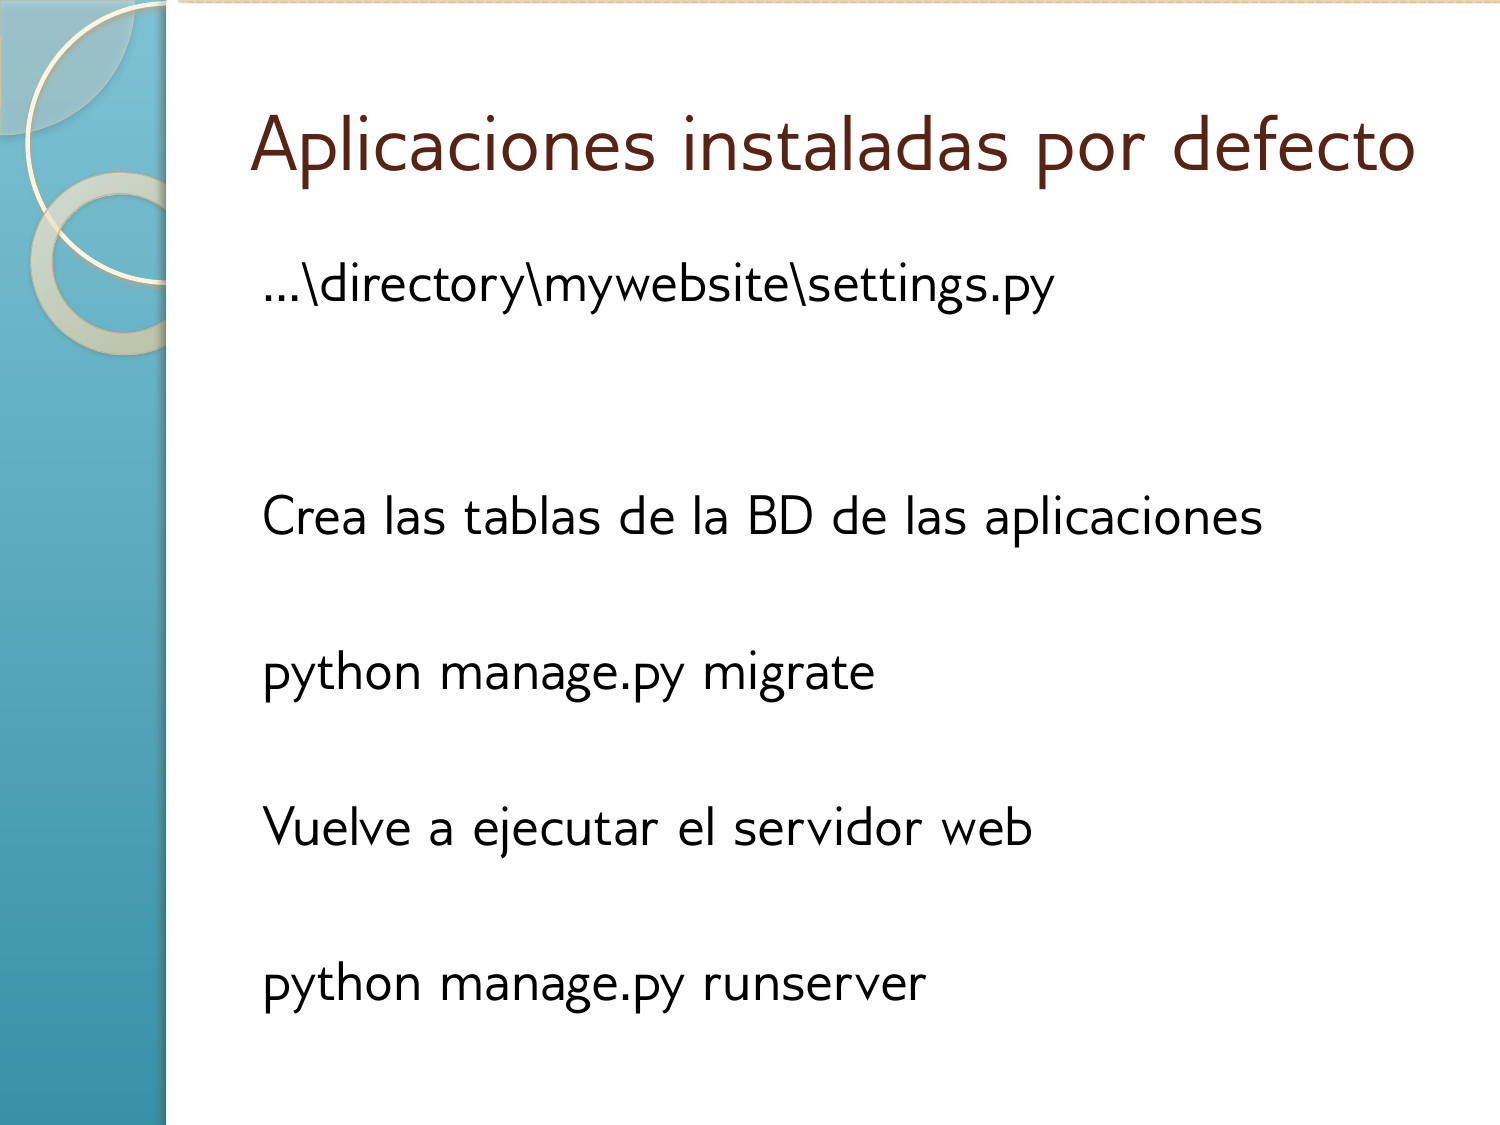

# Aplicaciones instaladas por defecto
…\directory\mywebsite\settings.py

Crea las tablas de la BD de las aplicaciones

	python manage.py migrate

Vuelve a ejecutar el servidor web

	python manage.py runserver